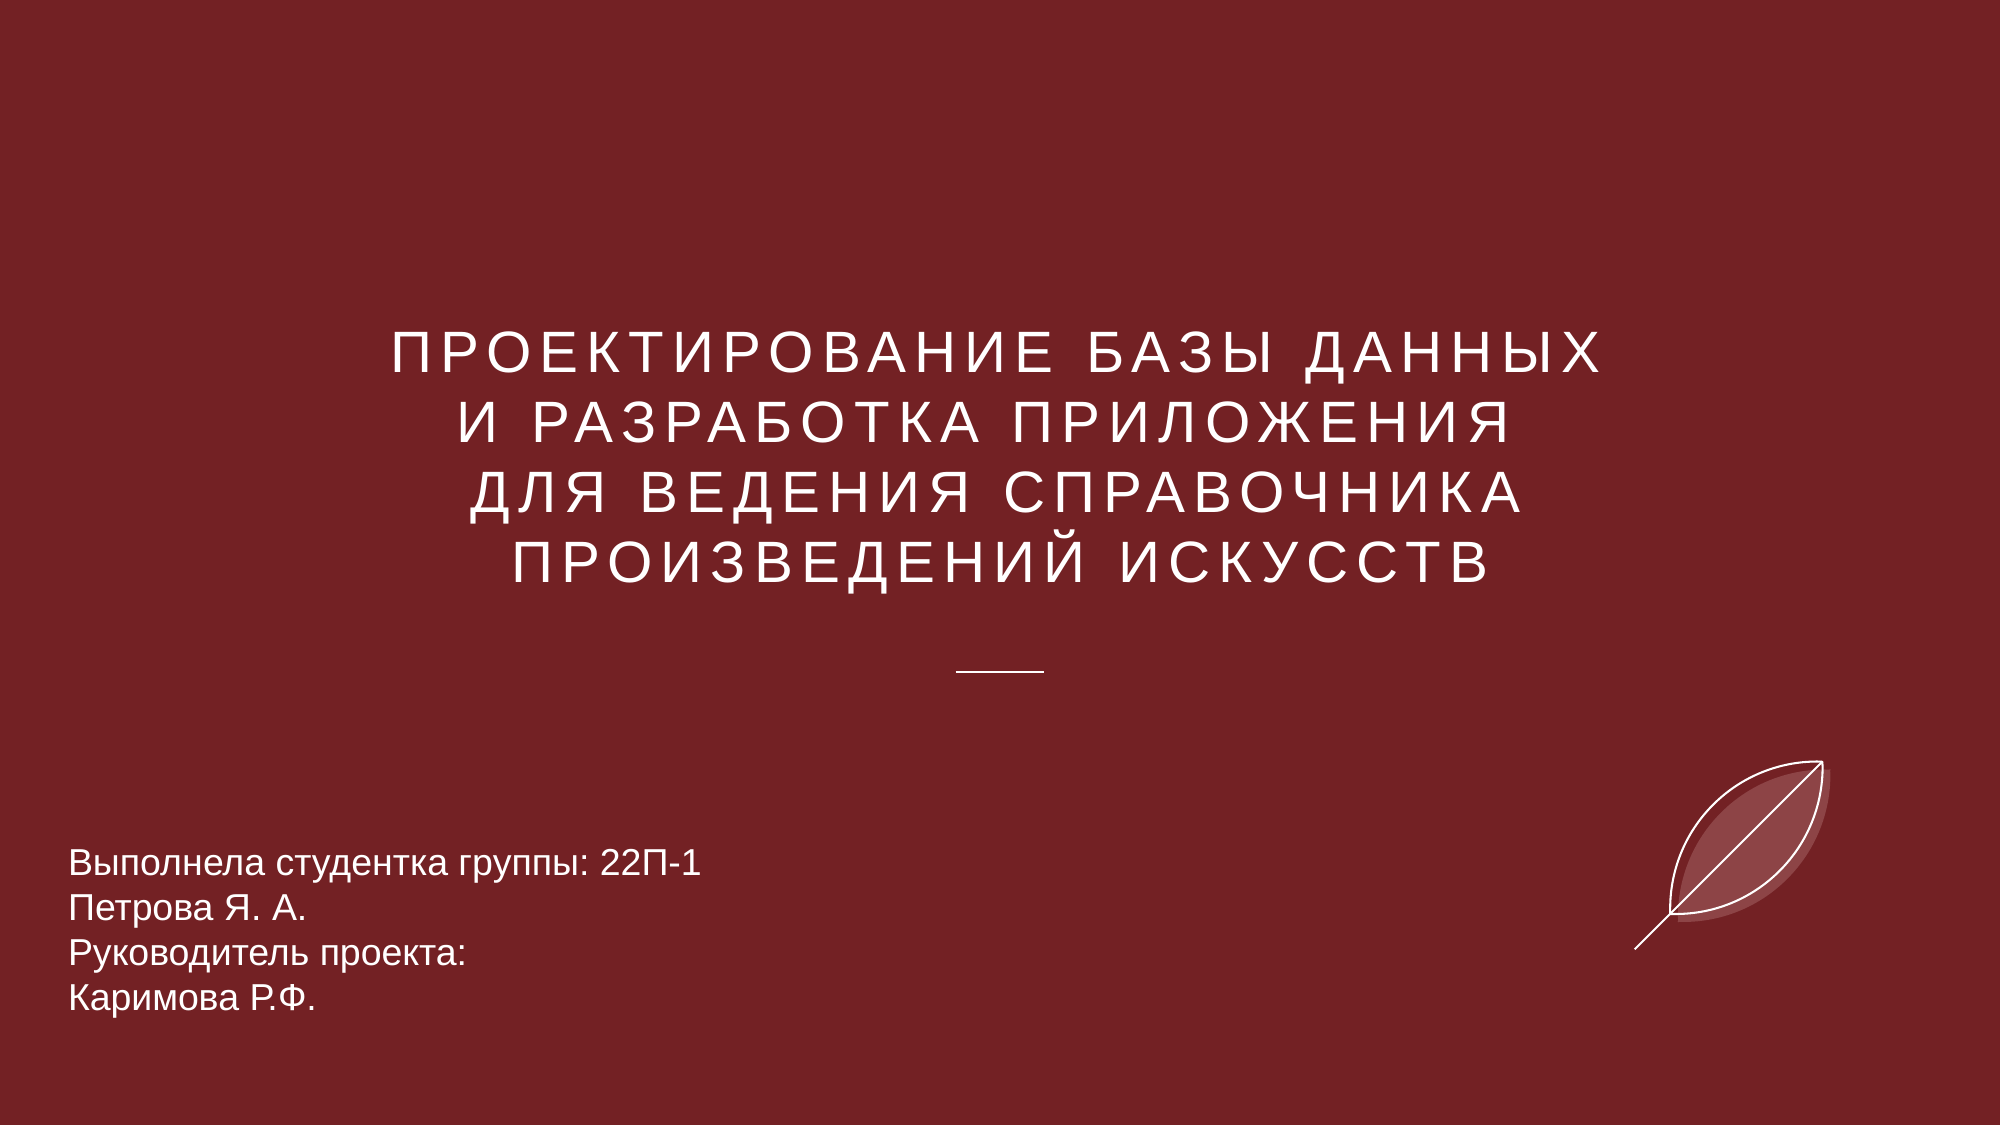

# ПРОЕКТИРОВАНИЕ БАЗЫ ДАННЫХ И РАЗРАБОТКА ПРИЛОЖЕНИЯ ДЛЯ ВЕДЕНИЯ СПРАВОЧНИКА ПРОИЗВЕДЕНИЙ ИСКУССТВ
Выполнела студентка группы: 22П-1
Петрова Я. А.
Руководитель проекта:
Каримова Р.Ф.